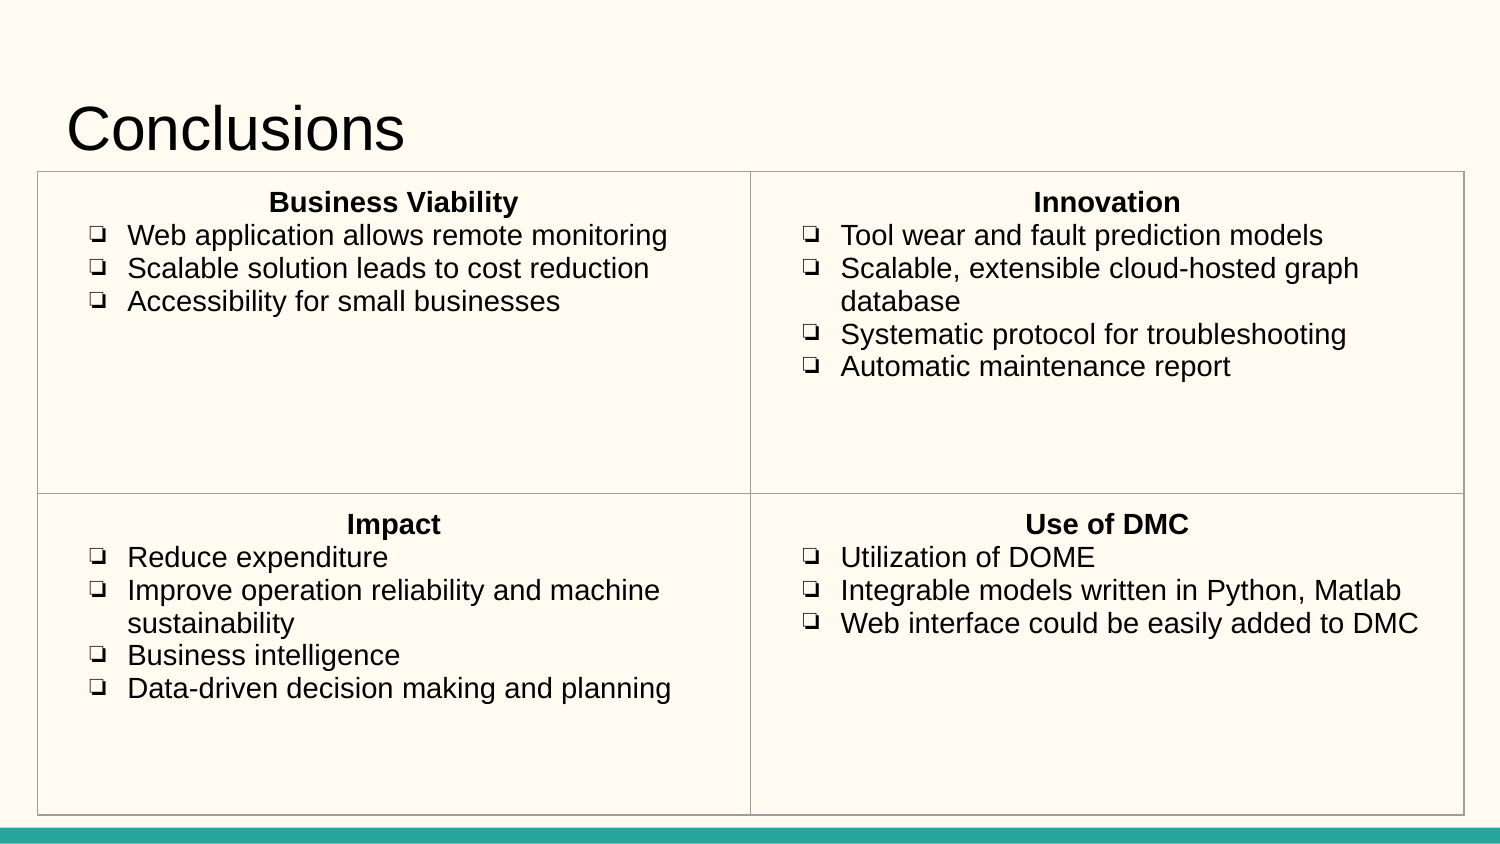

# Conclusions
| Business Viability Web application allows remote monitoring Scalable solution leads to cost reduction Accessibility for small businesses | Innovation Tool wear and fault prediction models Scalable, extensible cloud-hosted graph database Systematic protocol for troubleshooting Automatic maintenance report |
| --- | --- |
| Impact Reduce expenditure Improve operation reliability and machine sustainability Business intelligence Data-driven decision making and planning | Use of DMC Utilization of DOME Integrable models written in Python, Matlab Web interface could be easily added to DMC |